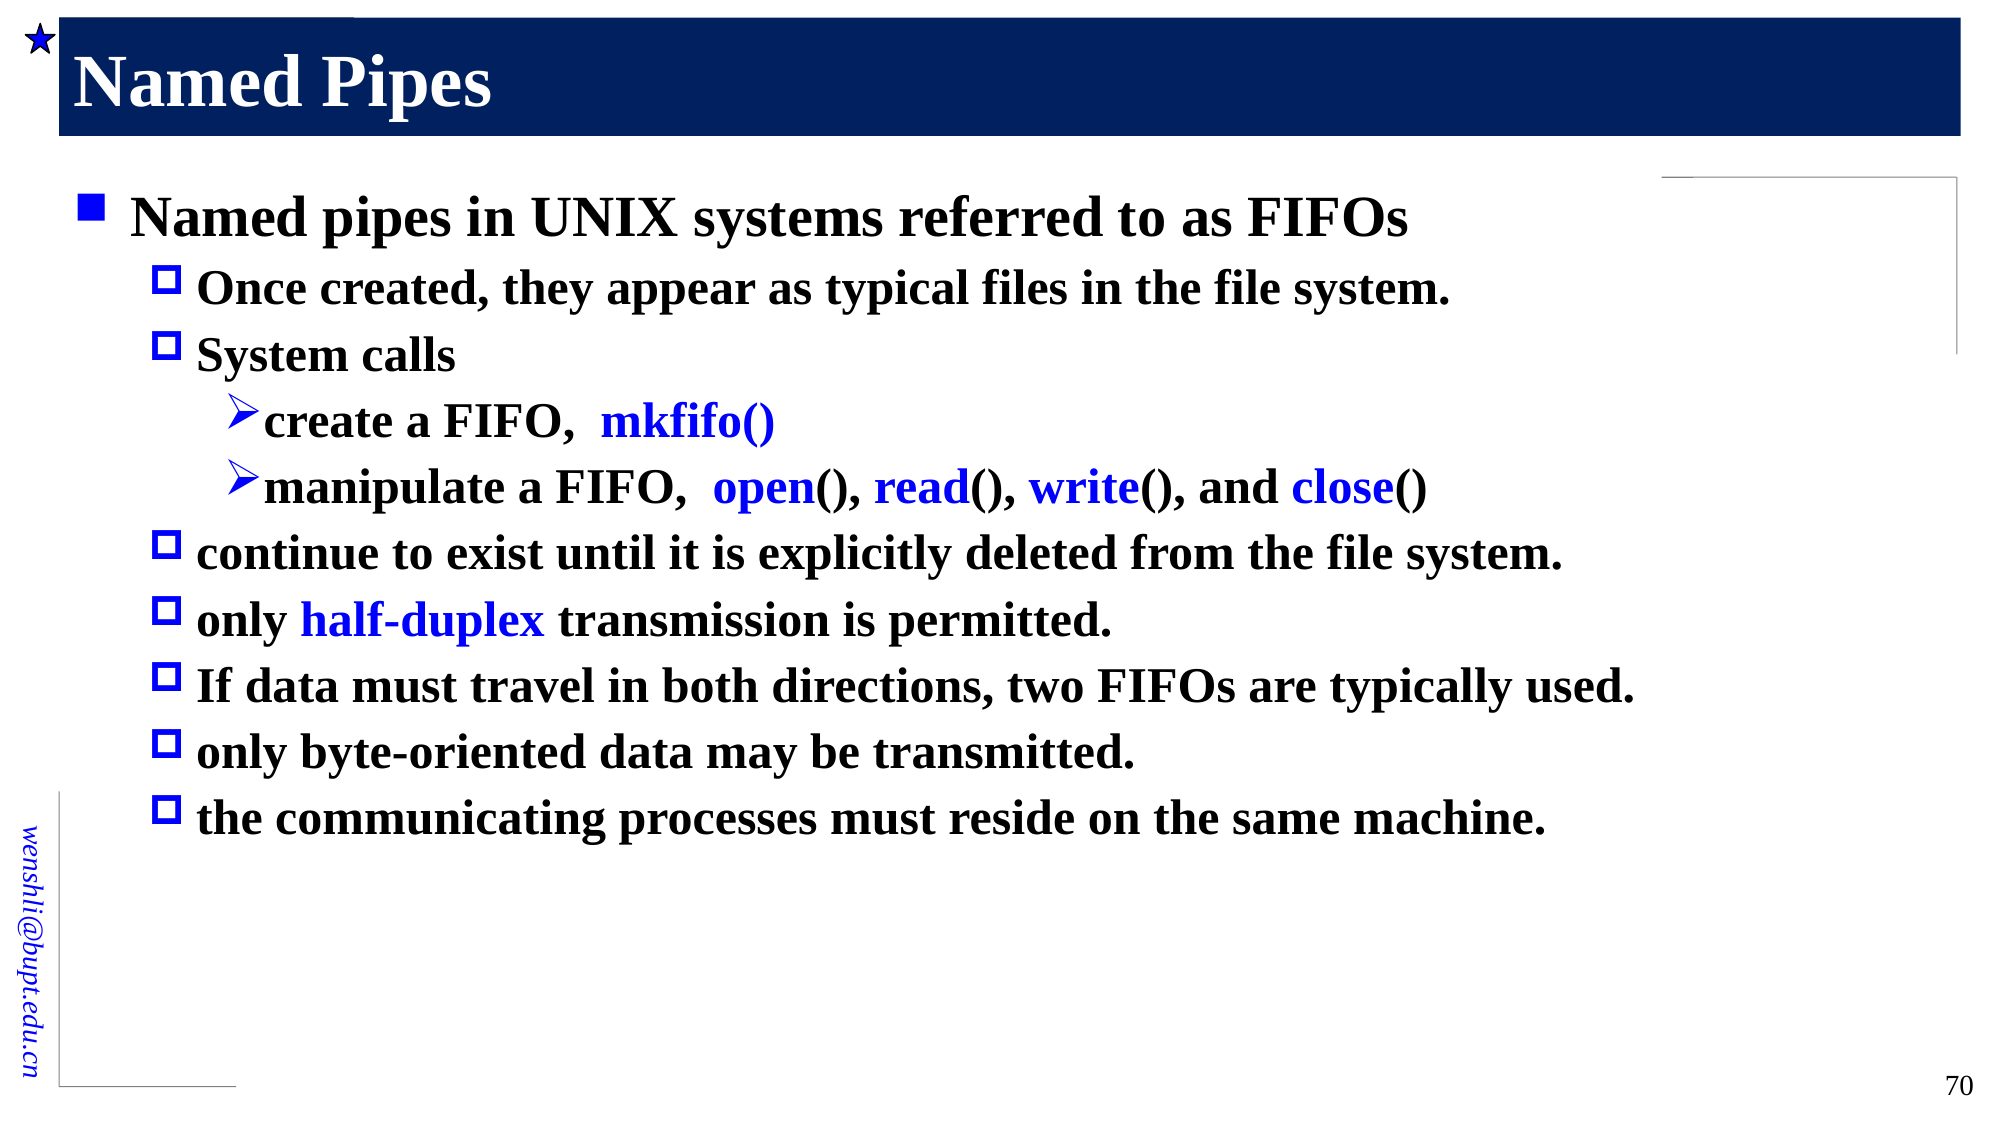

# Named Pipes
Named pipes in UNIX systems referred to as FIFOs
Once created, they appear as typical files in the file system.
System calls
create a FIFO,  mkfifo()
manipulate a FIFO,  open(), read(), write(), and close()
continue to exist until it is explicitly deleted from the file system.
only half-duplex transmission is permitted.
If data must travel in both directions, two FIFOs are typically used.
only byte-oriented data may be transmitted.
the communicating processes must reside on the same machine.
70